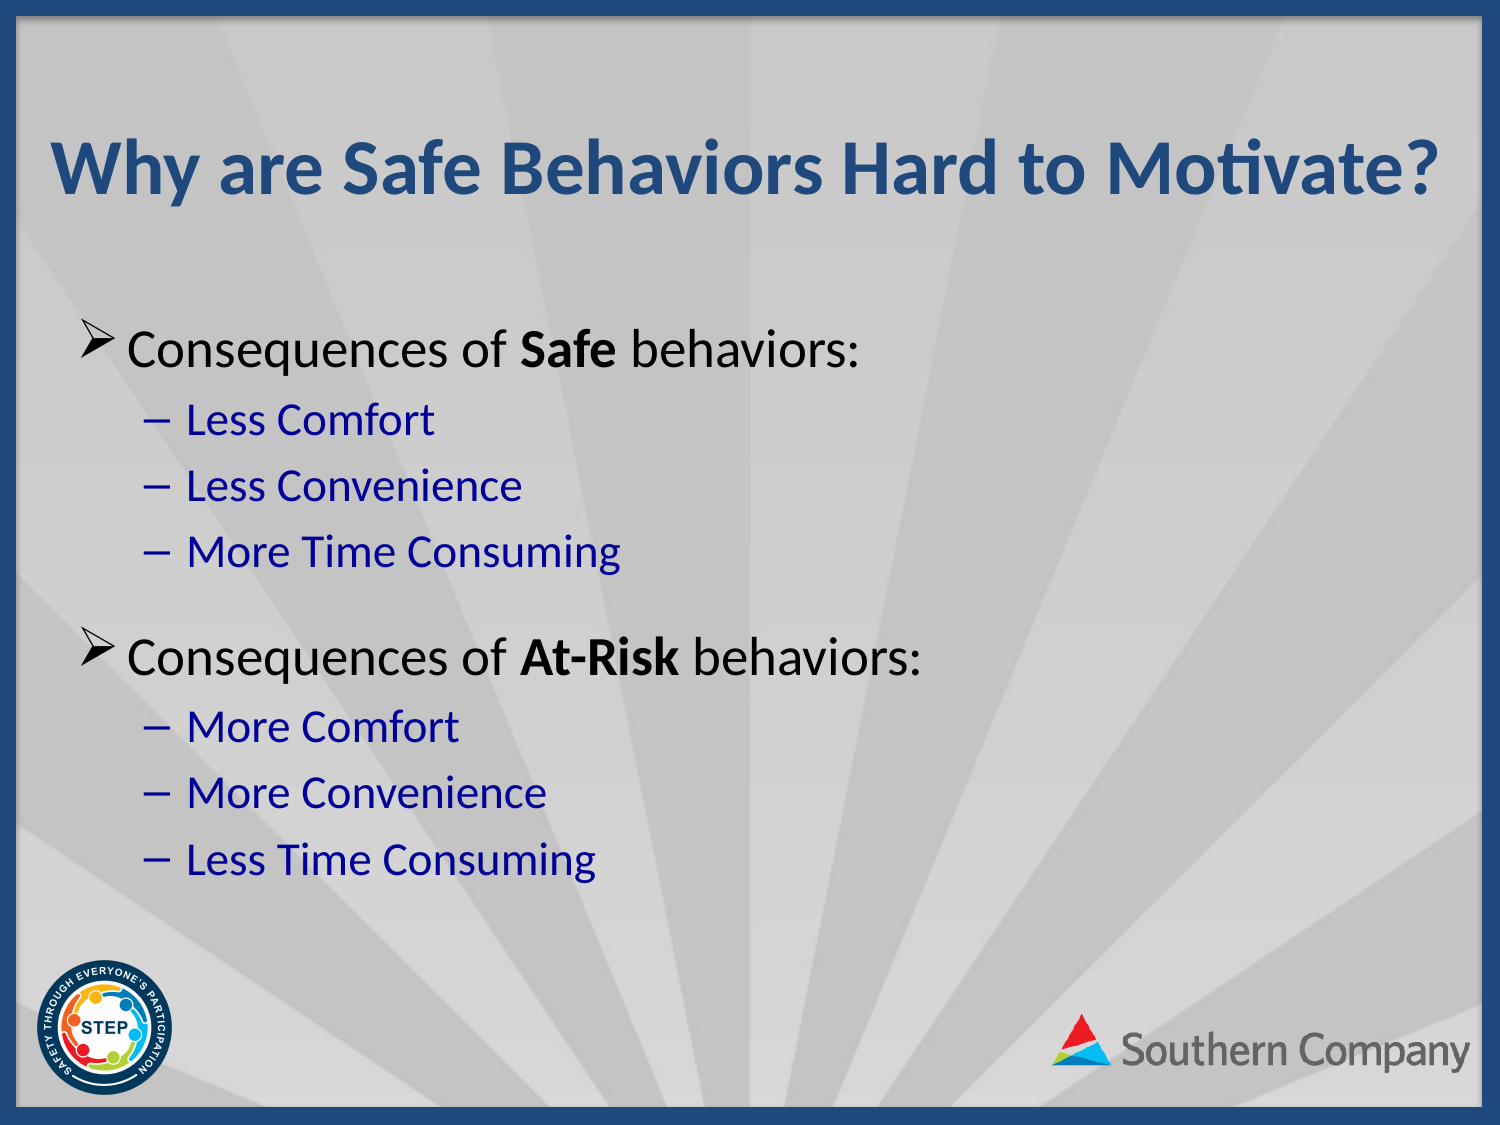

# Why are Safe Behaviors Hard to Motivate?
Consequences of Safe behaviors:
Less Comfort
Less Convenience
More Time Consuming
Consequences of At-Risk behaviors:
More Comfort
More Convenience
Less Time Consuming